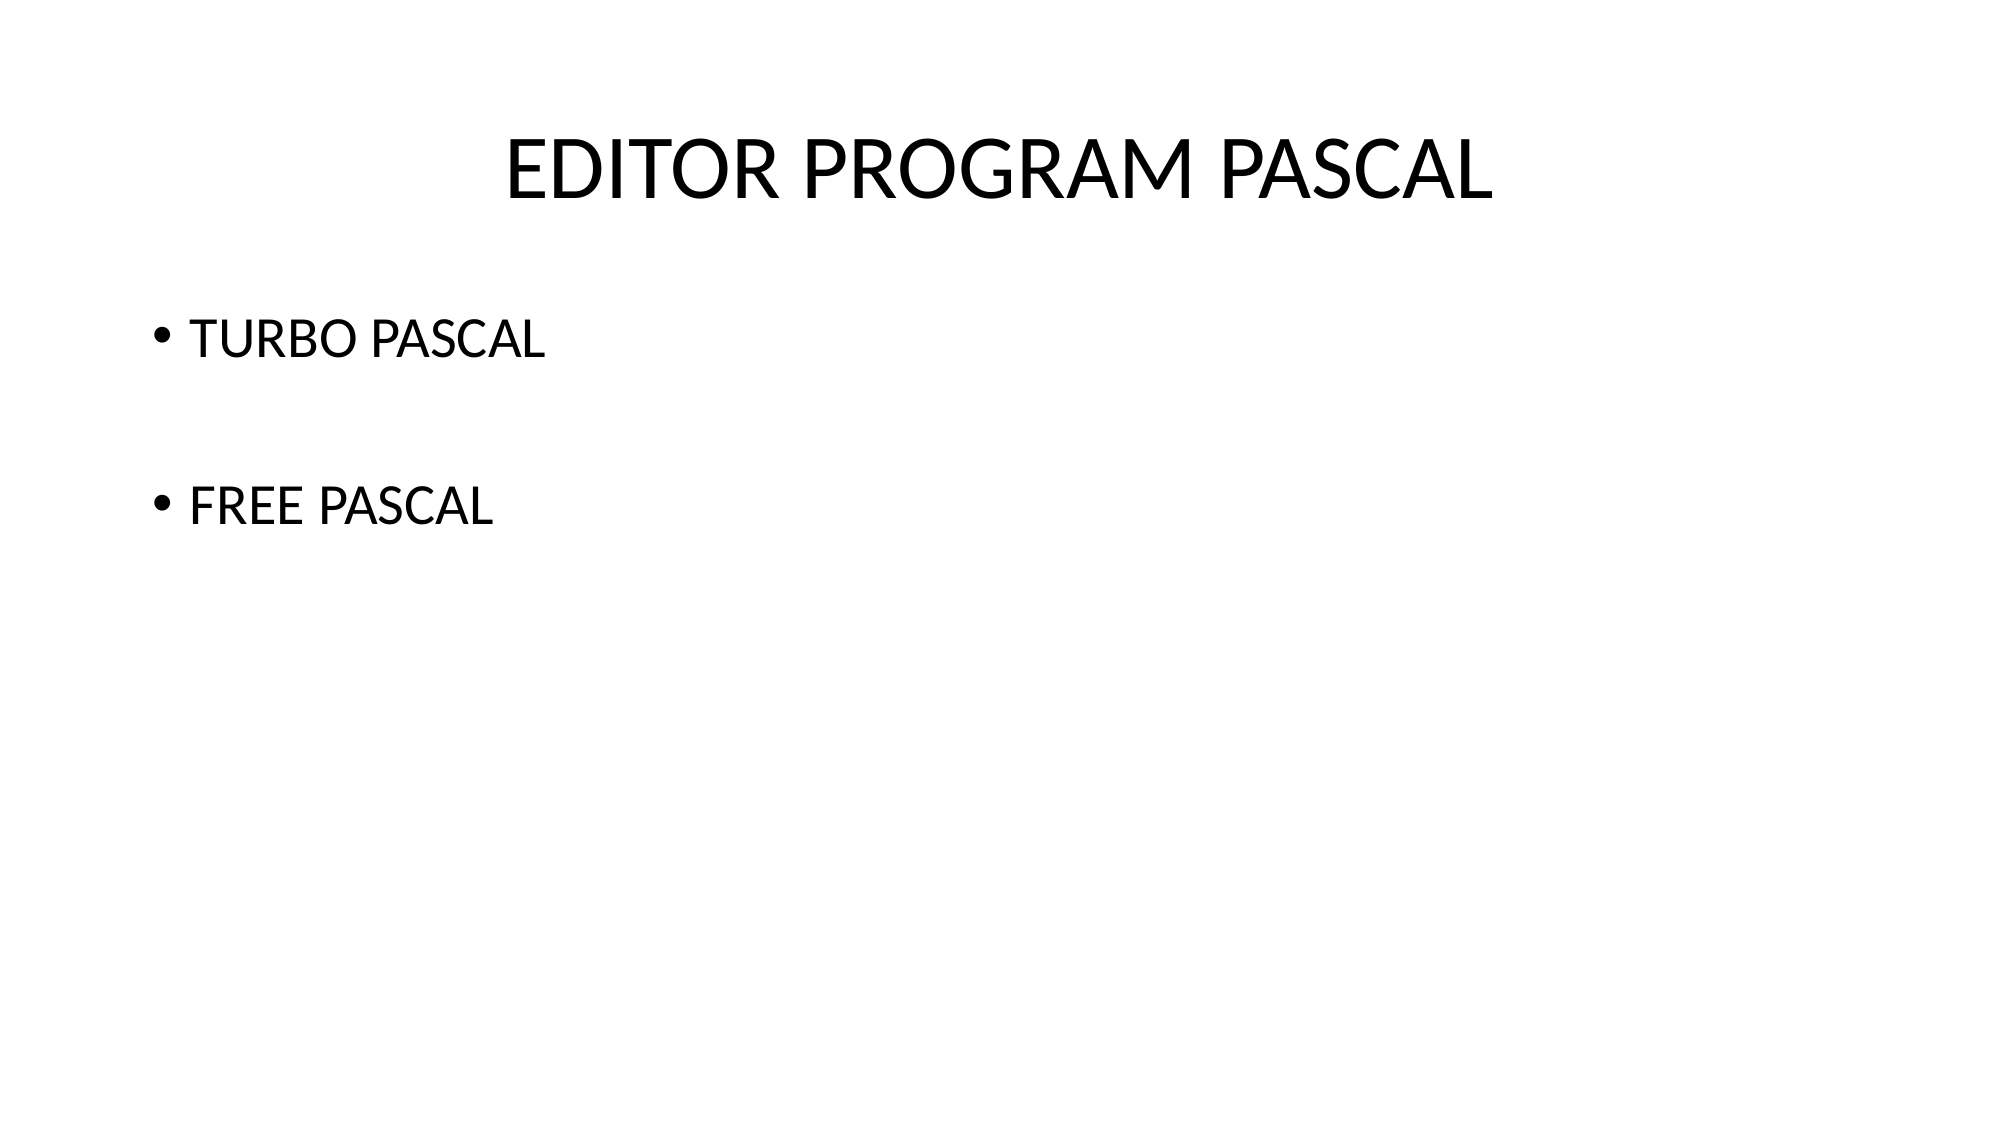

# EDITOR PROGRAM PASCAL
TURBO PASCAL

FREE PASCAL